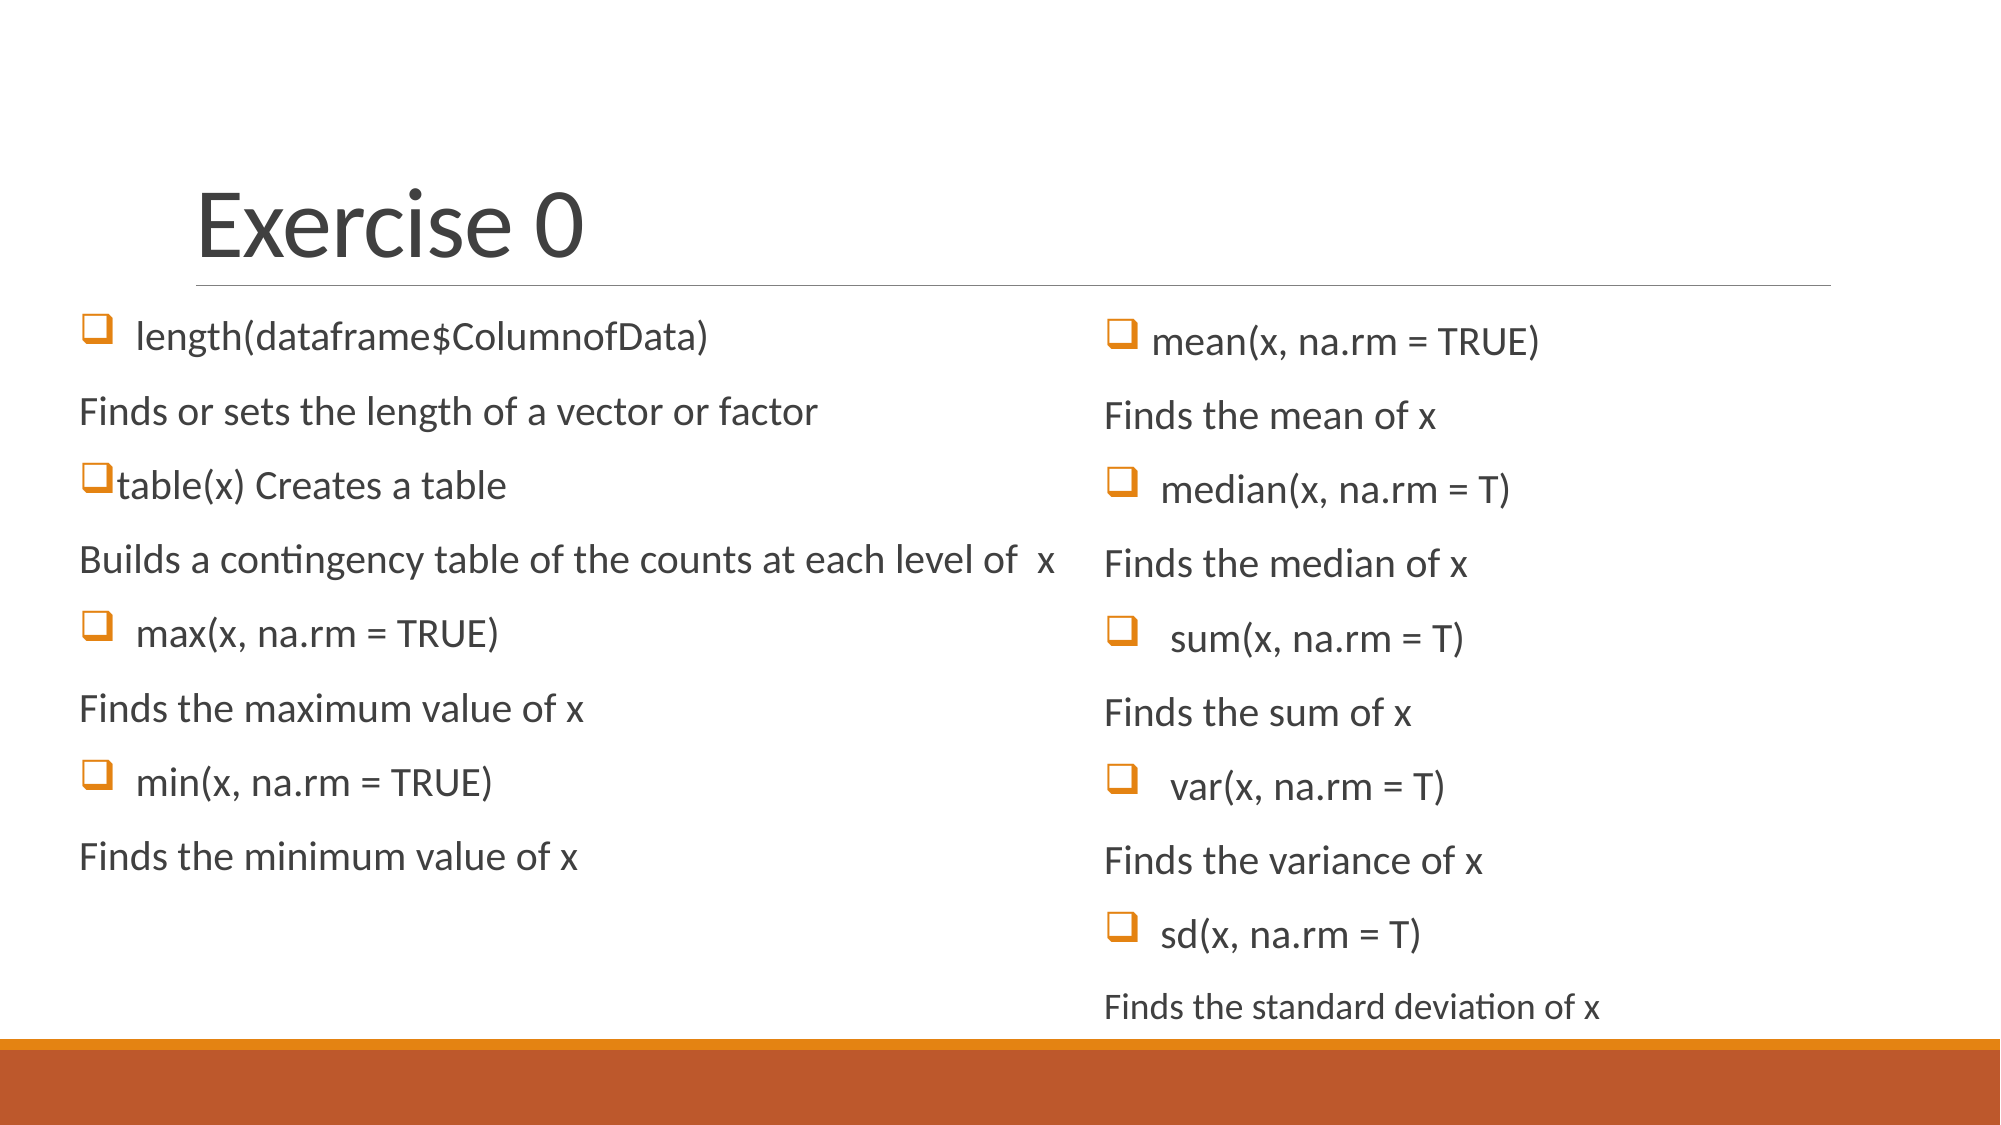

# Exercise 0
  length(dataframe$ColumnofData)
Finds or sets the length of a vector or factor
table(x) Creates a table
Builds a contingency table of the counts at each level of  x
  max(x, na.rm = TRUE)
Finds the maximum value of x
  min(x, na.rm = TRUE)
Finds the minimum value of x
 mean(x, na.rm = TRUE)
Finds the mean of x
median(x, na.rm = T)
Finds the median of x
 sum(x, na.rm = T)
Finds the sum of x
 var(x, na.rm = T)
Finds the variance of x
sd(x, na.rm = T)
Finds the standard deviation of x